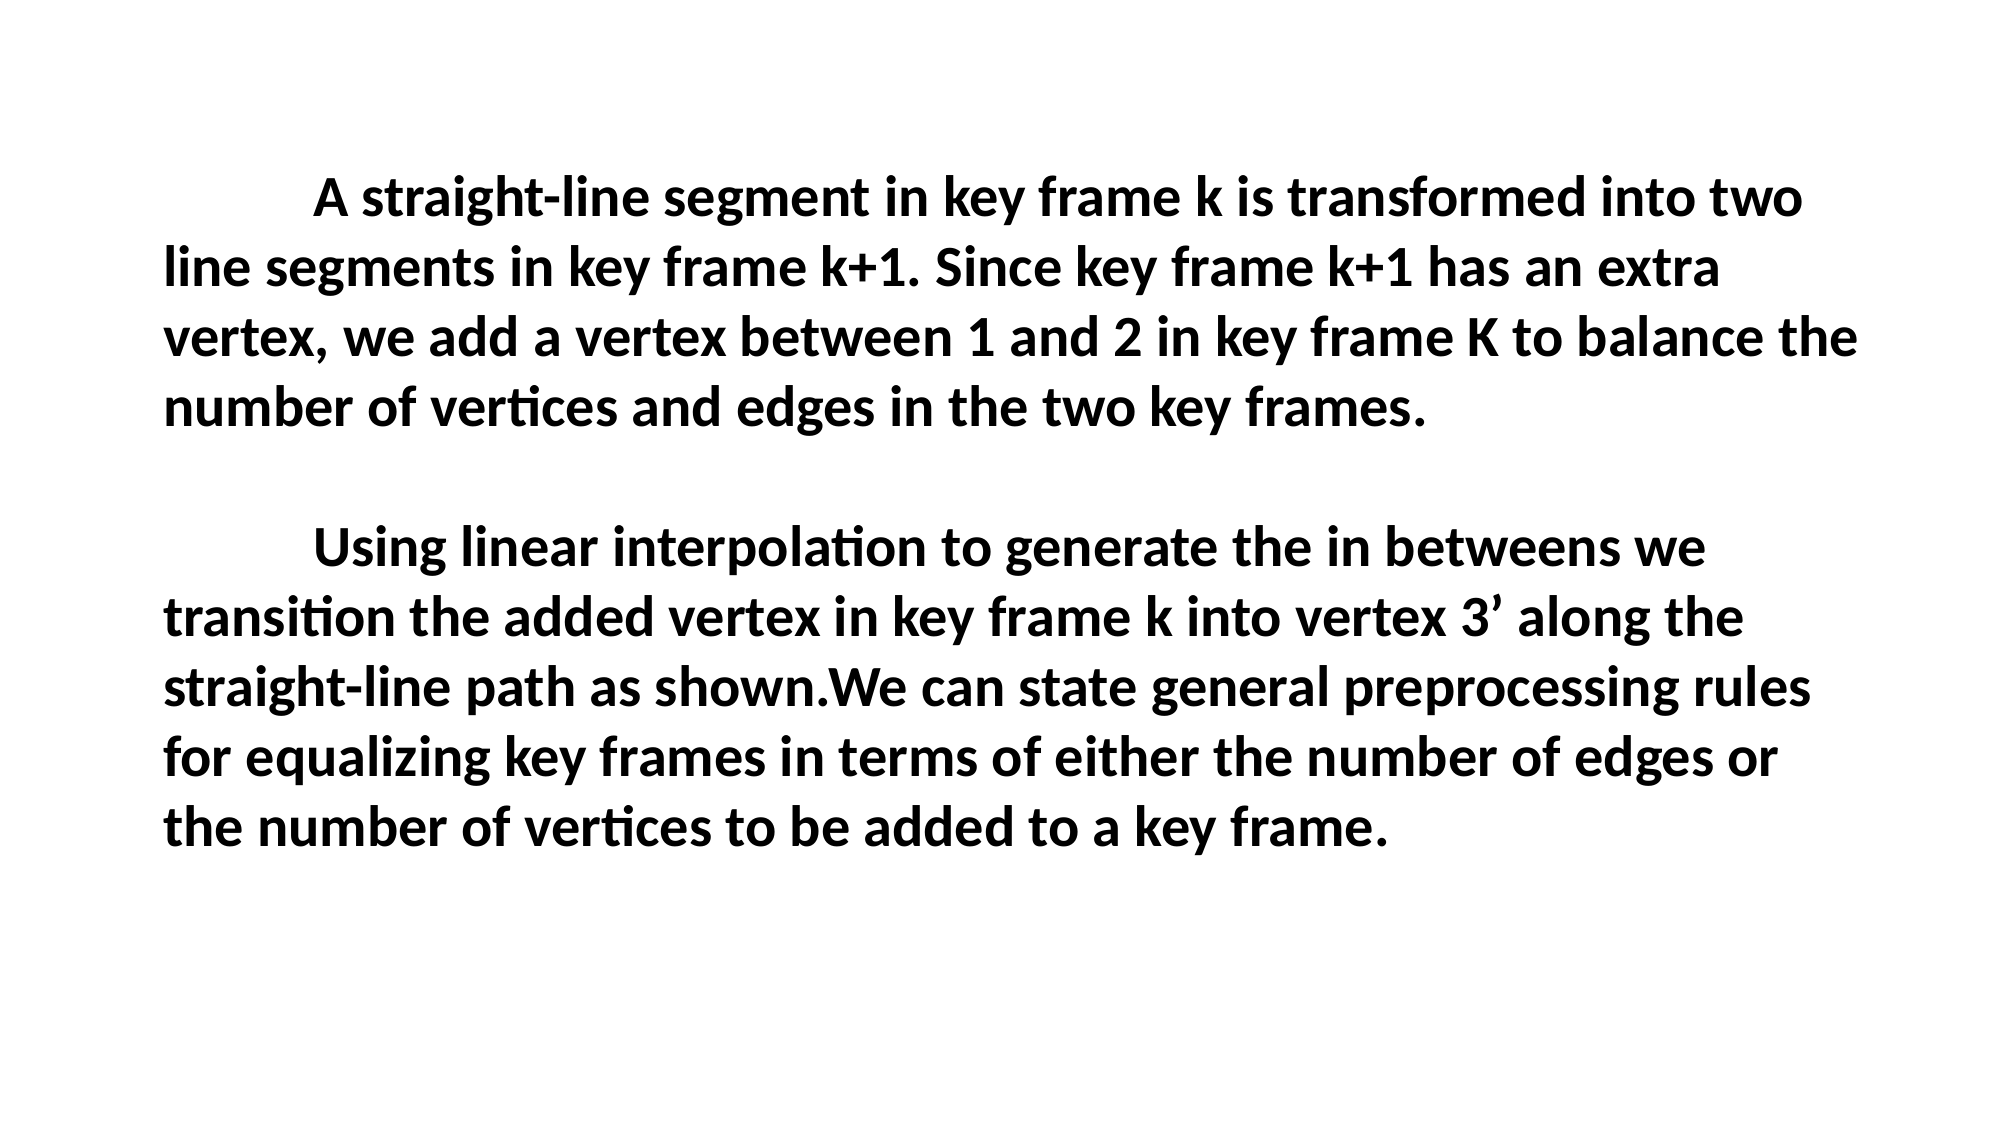

A straight-line segment in key frame k is transformed into two line segments in key frame k+1. Since key frame k+1 has an extra vertex, we add a vertex between 1 and 2 in key frame K to balance the number of vertices and edges in the two key frames.

	Using linear interpolation to generate the in betweens we transition the added vertex in key frame k into vertex 3’ along the straight-line path as shown.We can state general preprocessing rules for equalizing key frames in terms of either the number of edges or the number of vertices to be added to a key frame.